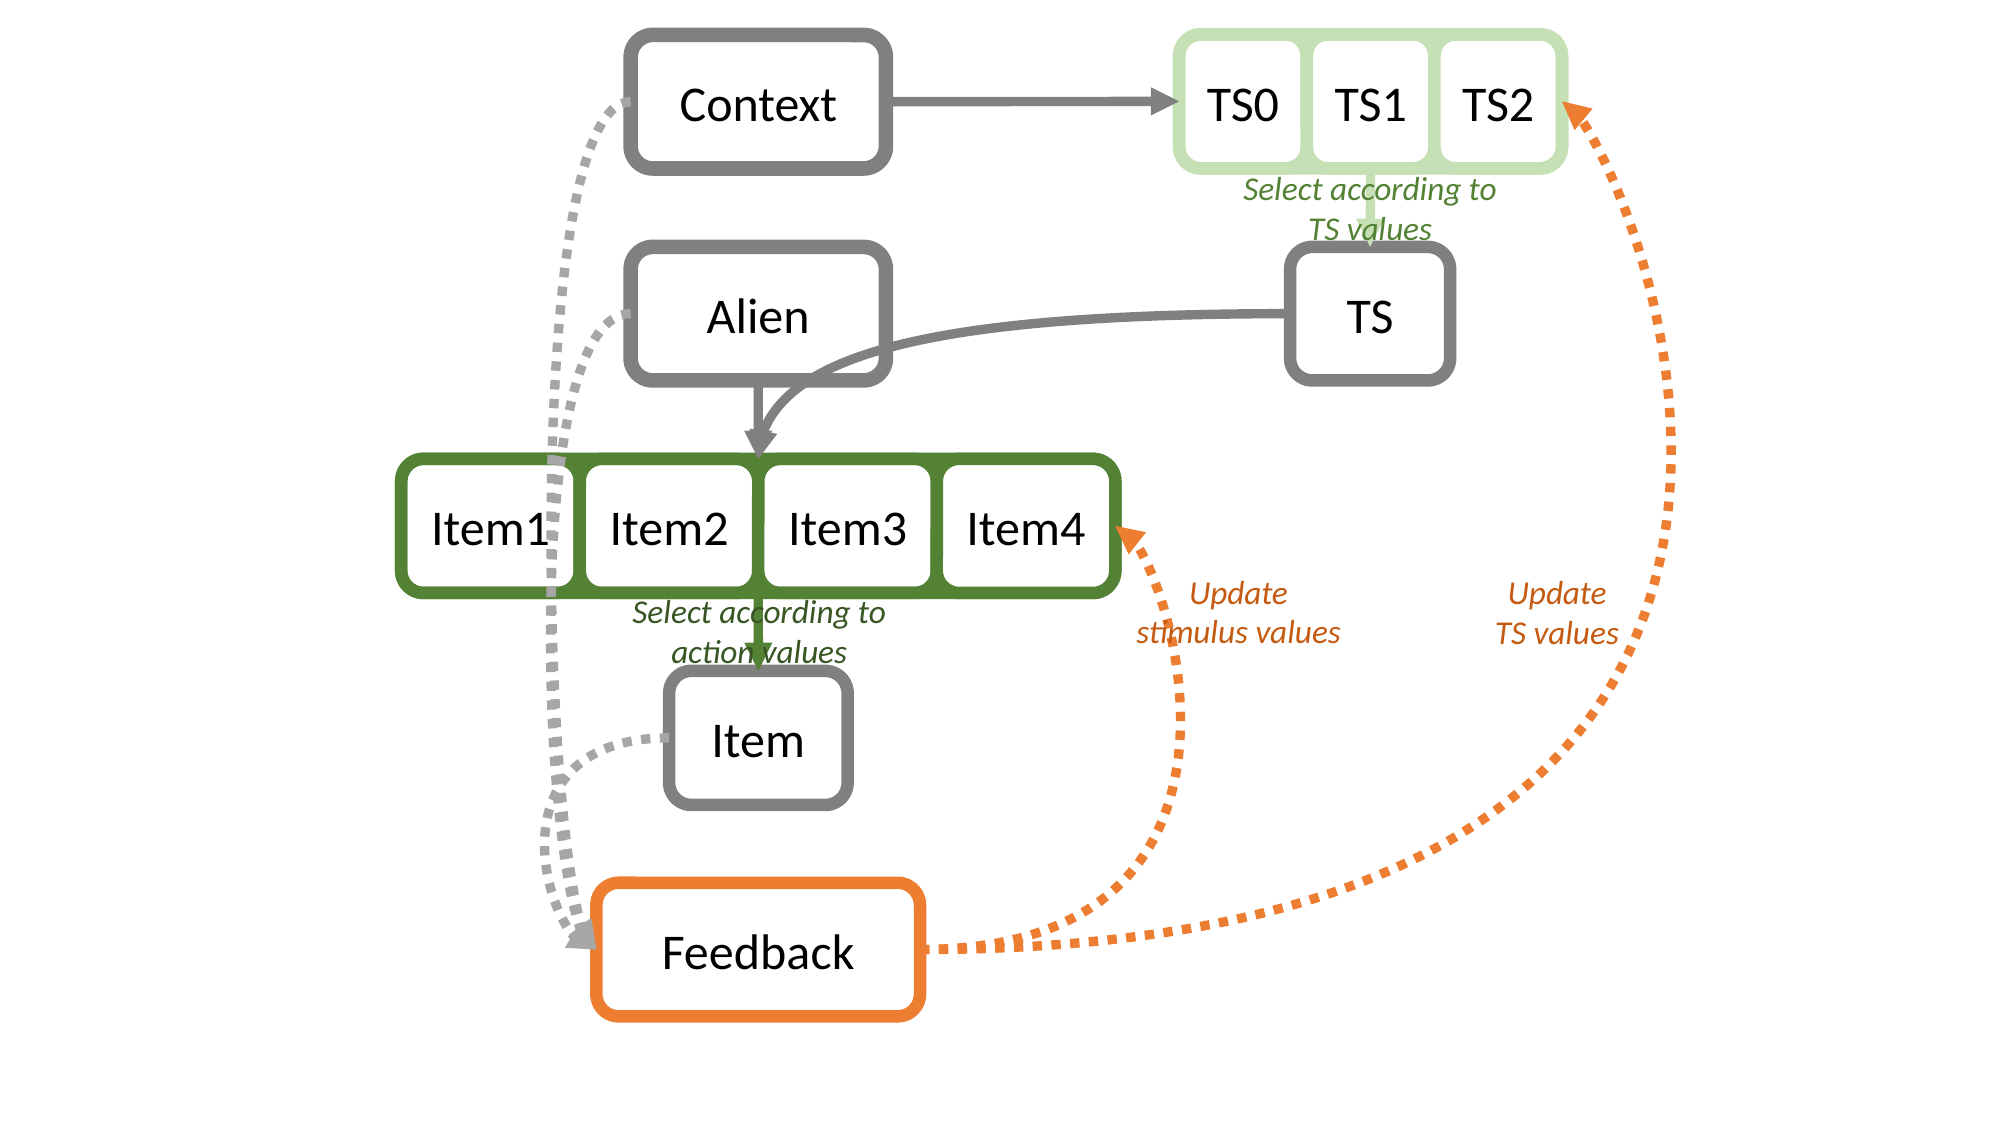

TS2
TS1
TS0
Context
Select according to TS values
Alien
TS
Item4

Item3
Item2
Item1
Update
stimulus values
Update
TS values
Select according to action values
Item
Feedback